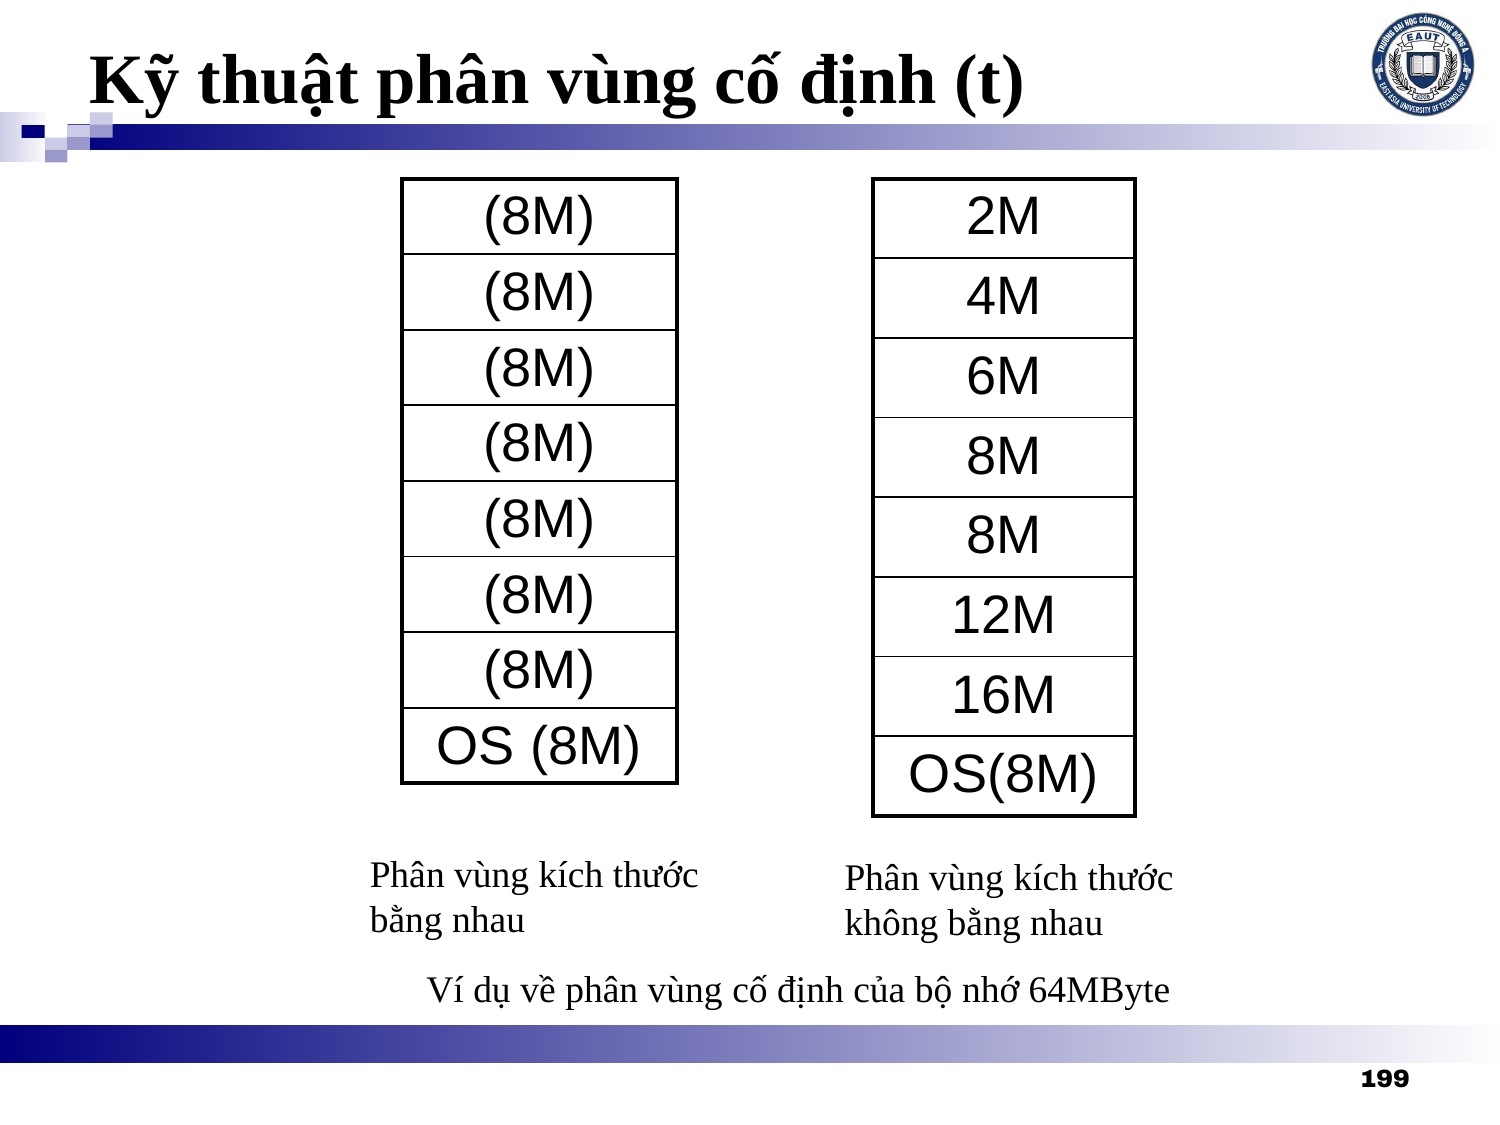

# Kỹ thuật phân vùng cố định (t)
| (8M) |
| --- |
| (8M) |
| (8M) |
| (8M) |
| (8M) |
| (8M) |
| (8M) |
| OS (8M) |
| 2M |
| --- |
| 4M |
| 6M |
| 8M |
| 8M |
| 12M |
| 16M |
| OS(8M) |
Phân vùng kích thước
bằng nhau
Phân vùng kích thước
không bằng nhau
Ví dụ về phân vùng cố định của bộ nhớ 64MByte
199